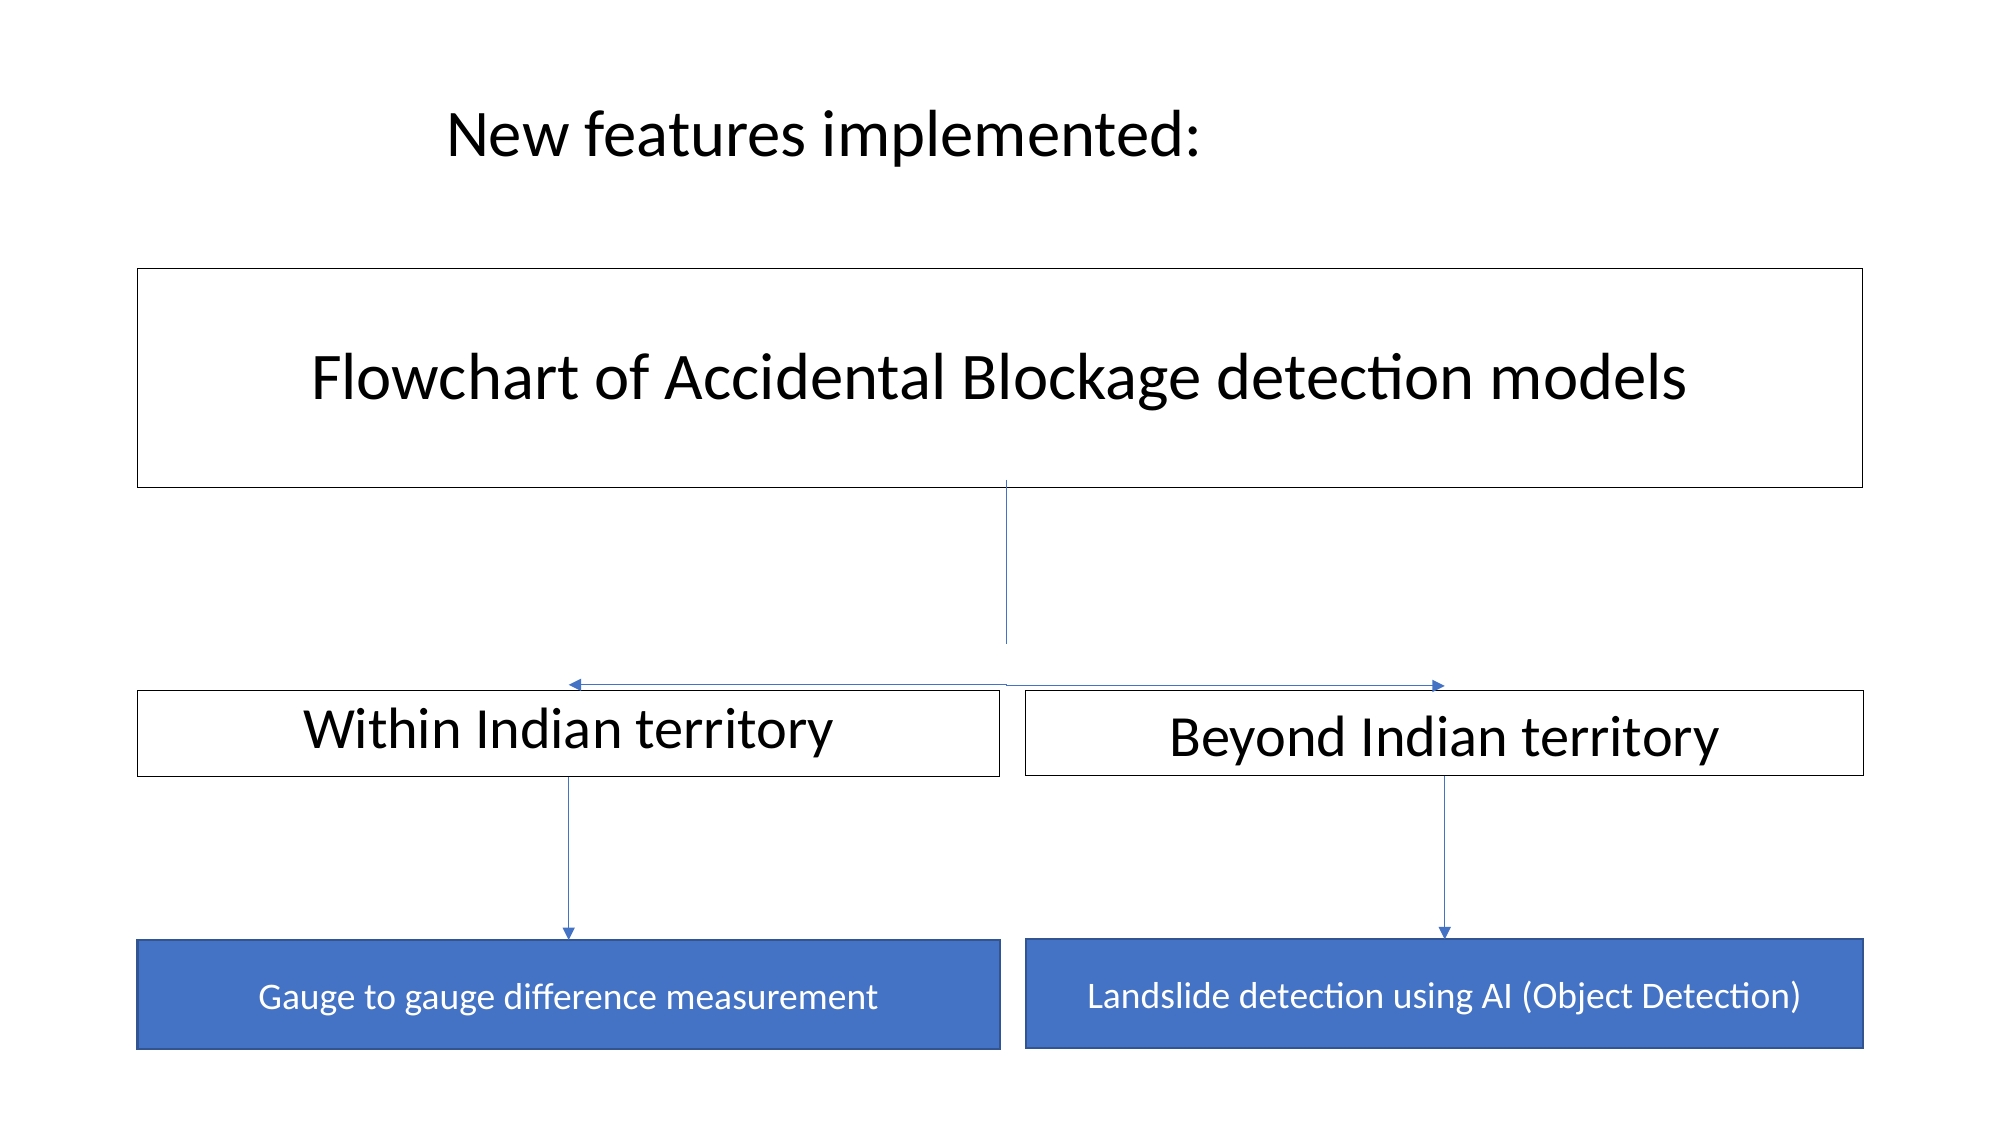

New features implemented:
# Flowchart of Accidental Blockage detection models
Within Indian territory
Beyond Indian territory
Landslide detection using AI (Object Detection)
Gauge to gauge difference measurement